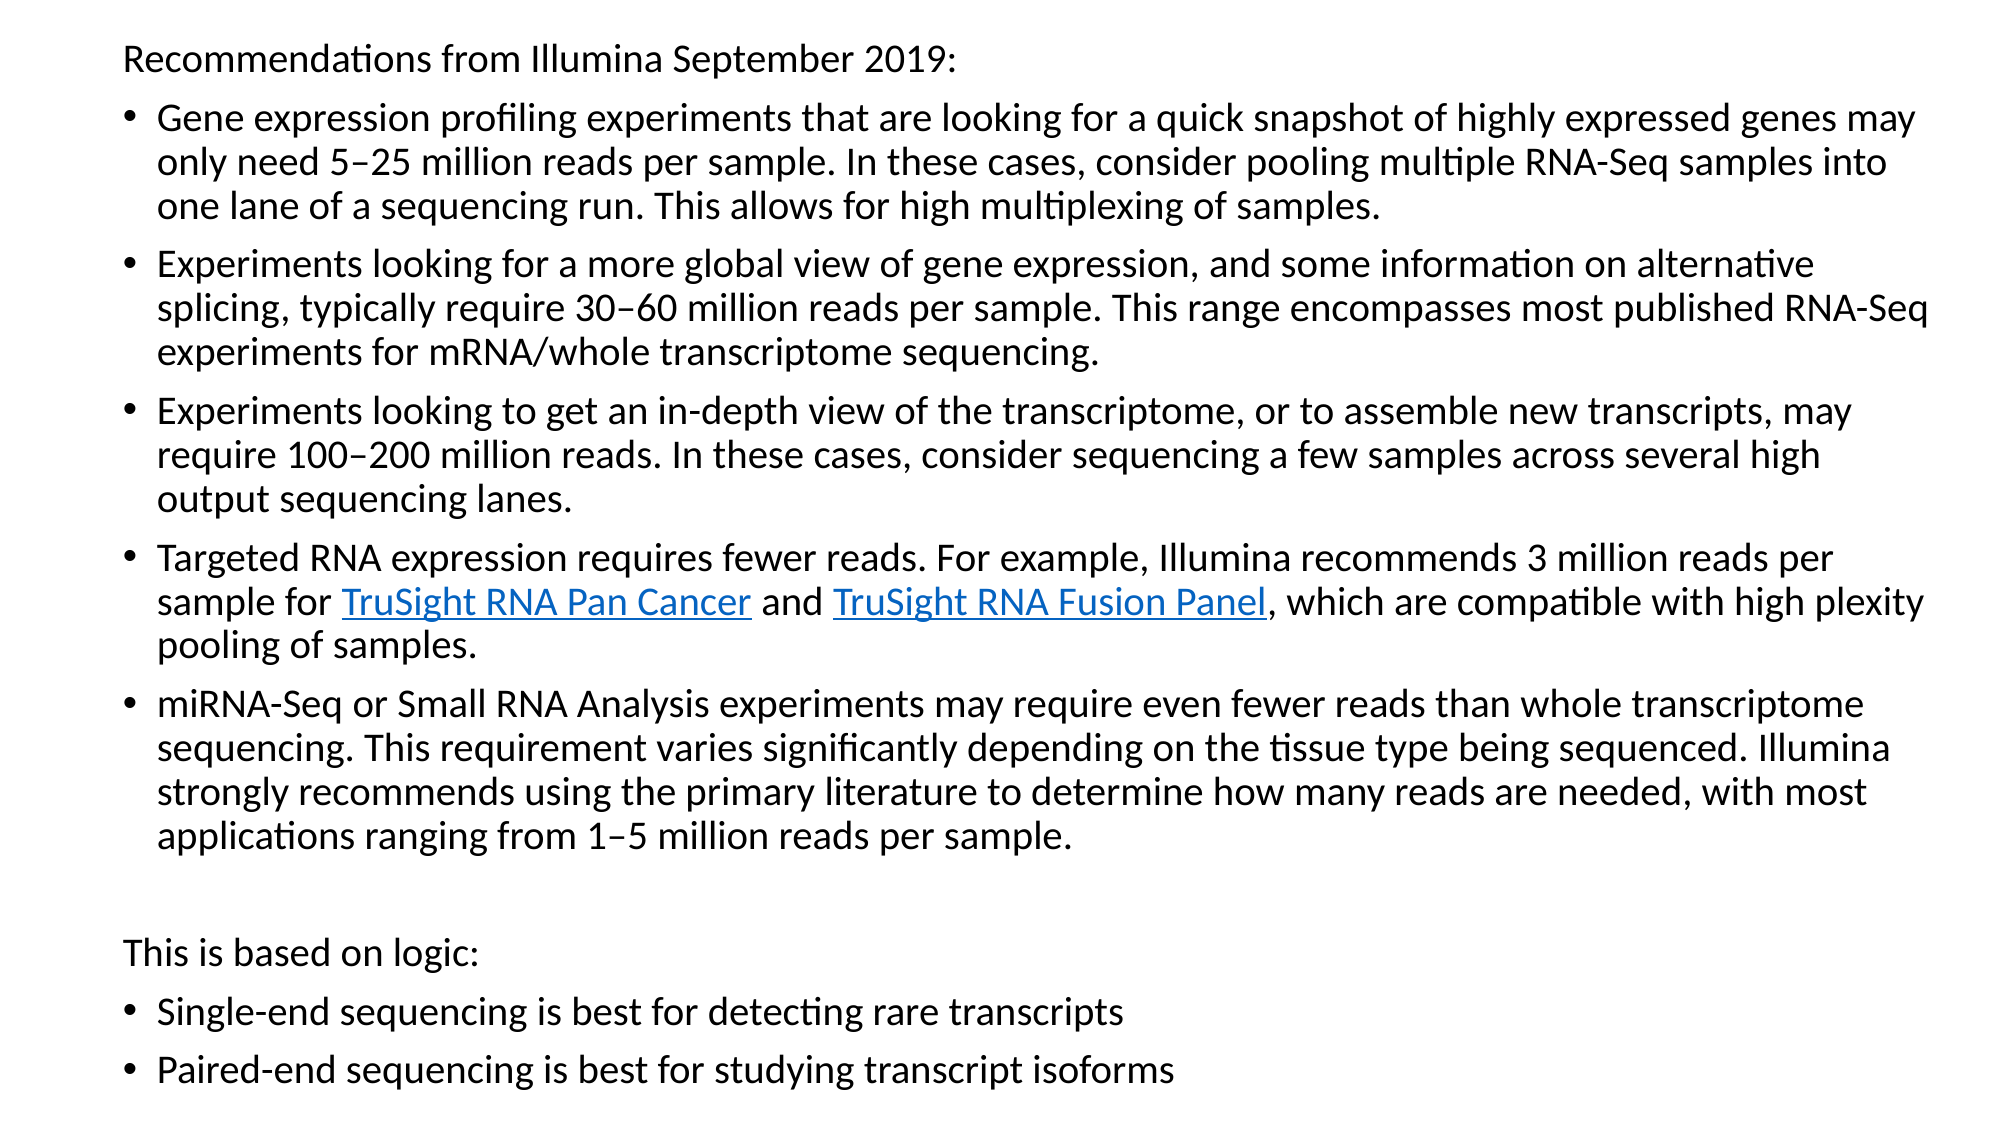

Recommendations from Illumina September 2019:
Gene expression profiling experiments that are looking for a quick snapshot of highly expressed genes may only need 5–25 million reads per sample. In these cases, consider pooling multiple RNA-Seq samples into one lane of a sequencing run. This allows for high multiplexing of samples.
Experiments looking for a more global view of gene expression, and some information on alternative splicing, typically require 30–60 million reads per sample. This range encompasses most published RNA-Seq experiments for mRNA/whole transcriptome sequencing.
Experiments looking to get an in-depth view of the transcriptome, or to assemble new transcripts, may require 100–200 million reads. In these cases, consider sequencing a few samples across several high output sequencing lanes.
Targeted RNA expression requires fewer reads. For example, Illumina recommends 3 million reads per sample for TruSight RNA Pan Cancer and TruSight RNA Fusion Panel, which are compatible with high plexity pooling of samples.
miRNA-Seq or Small RNA Analysis experiments may require even fewer reads than whole transcriptome sequencing. This requirement varies significantly depending on the tissue type being sequenced. Illumina strongly recommends using the primary literature to determine how many reads are needed, with most applications ranging from 1–5 million reads per sample.

This is based on logic:
Single-end sequencing is best for detecting rare transcripts
Paired-end sequencing is best for studying transcript isoforms